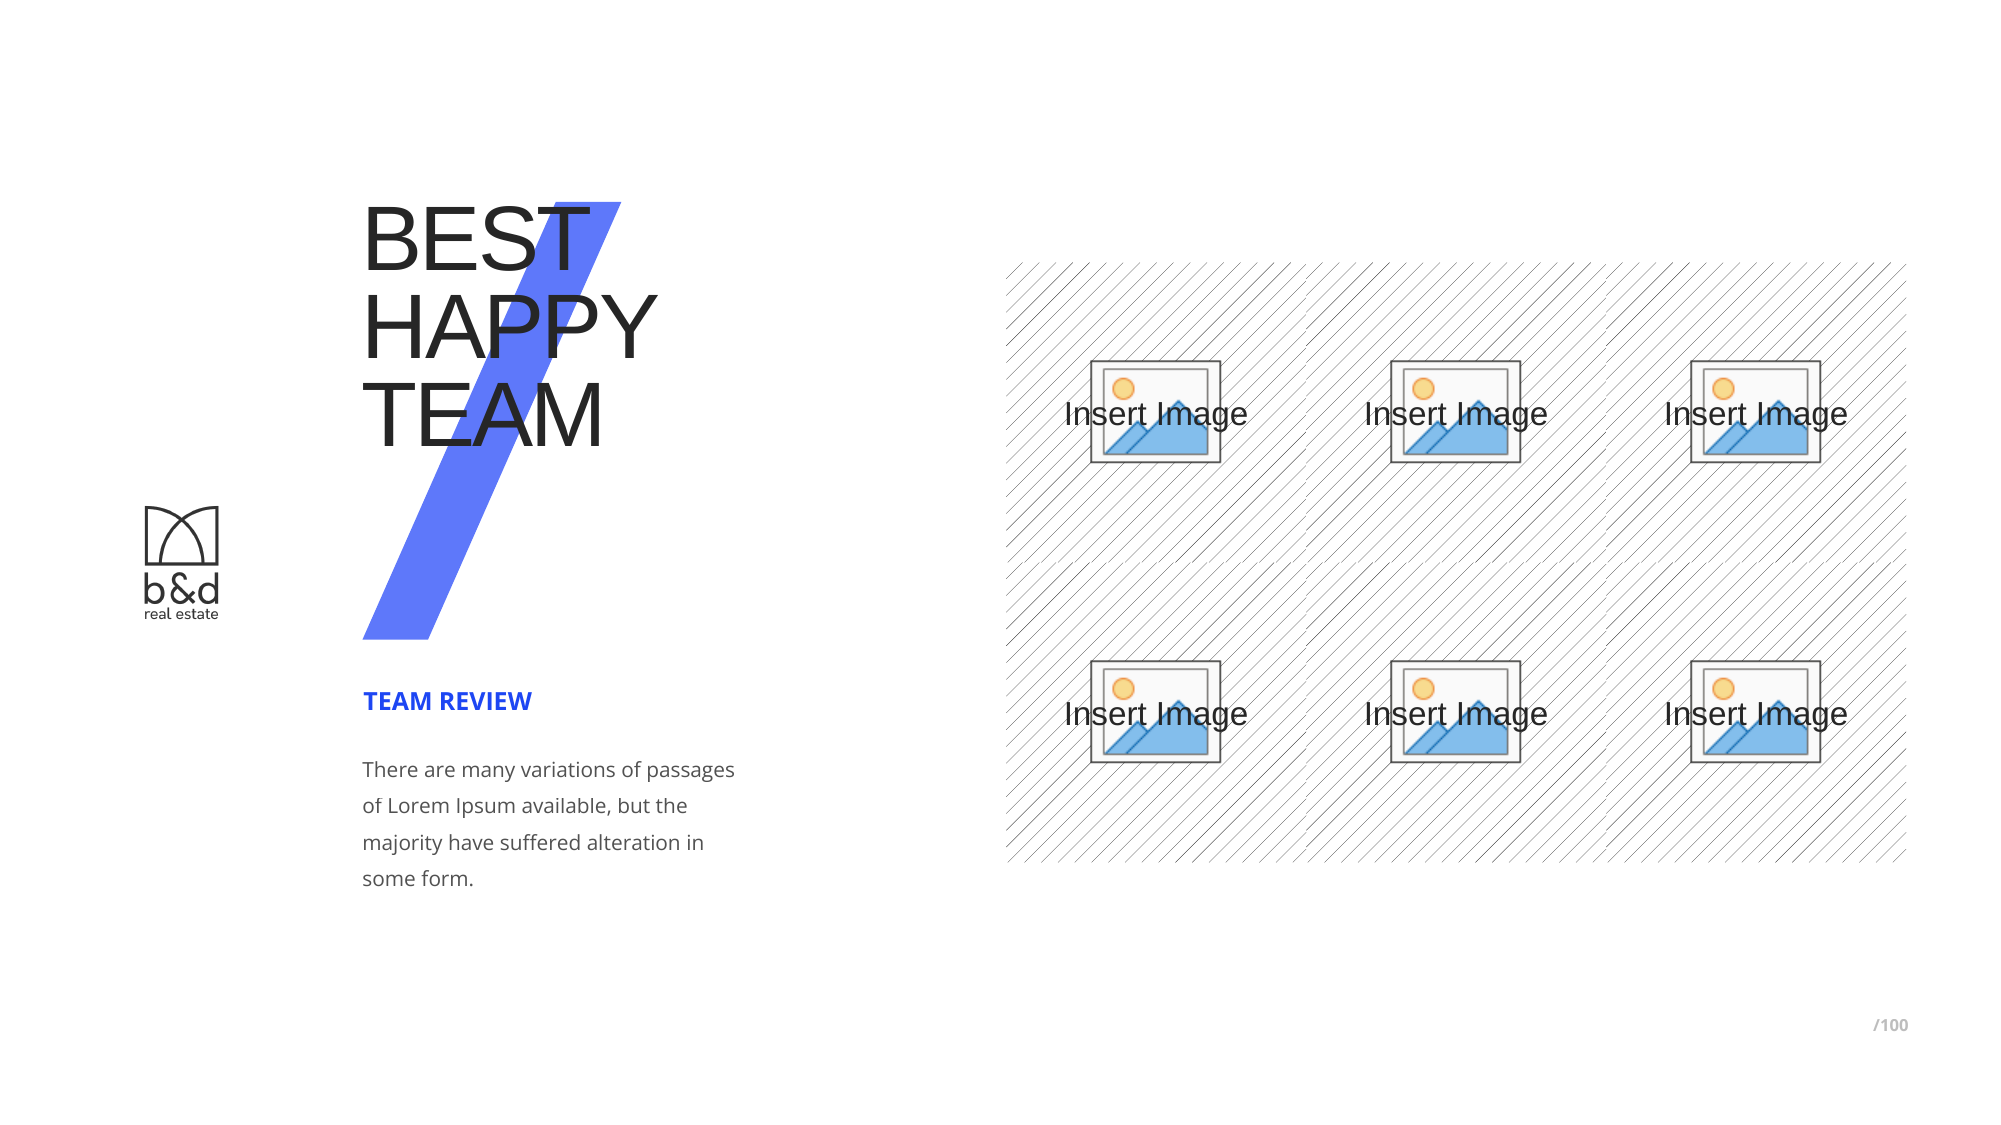

# BEST HAPPY TEAM

TEAM REVIEW
There are many variations of passages of Lorem Ipsum available, but the majority have suffered alteration in some form.